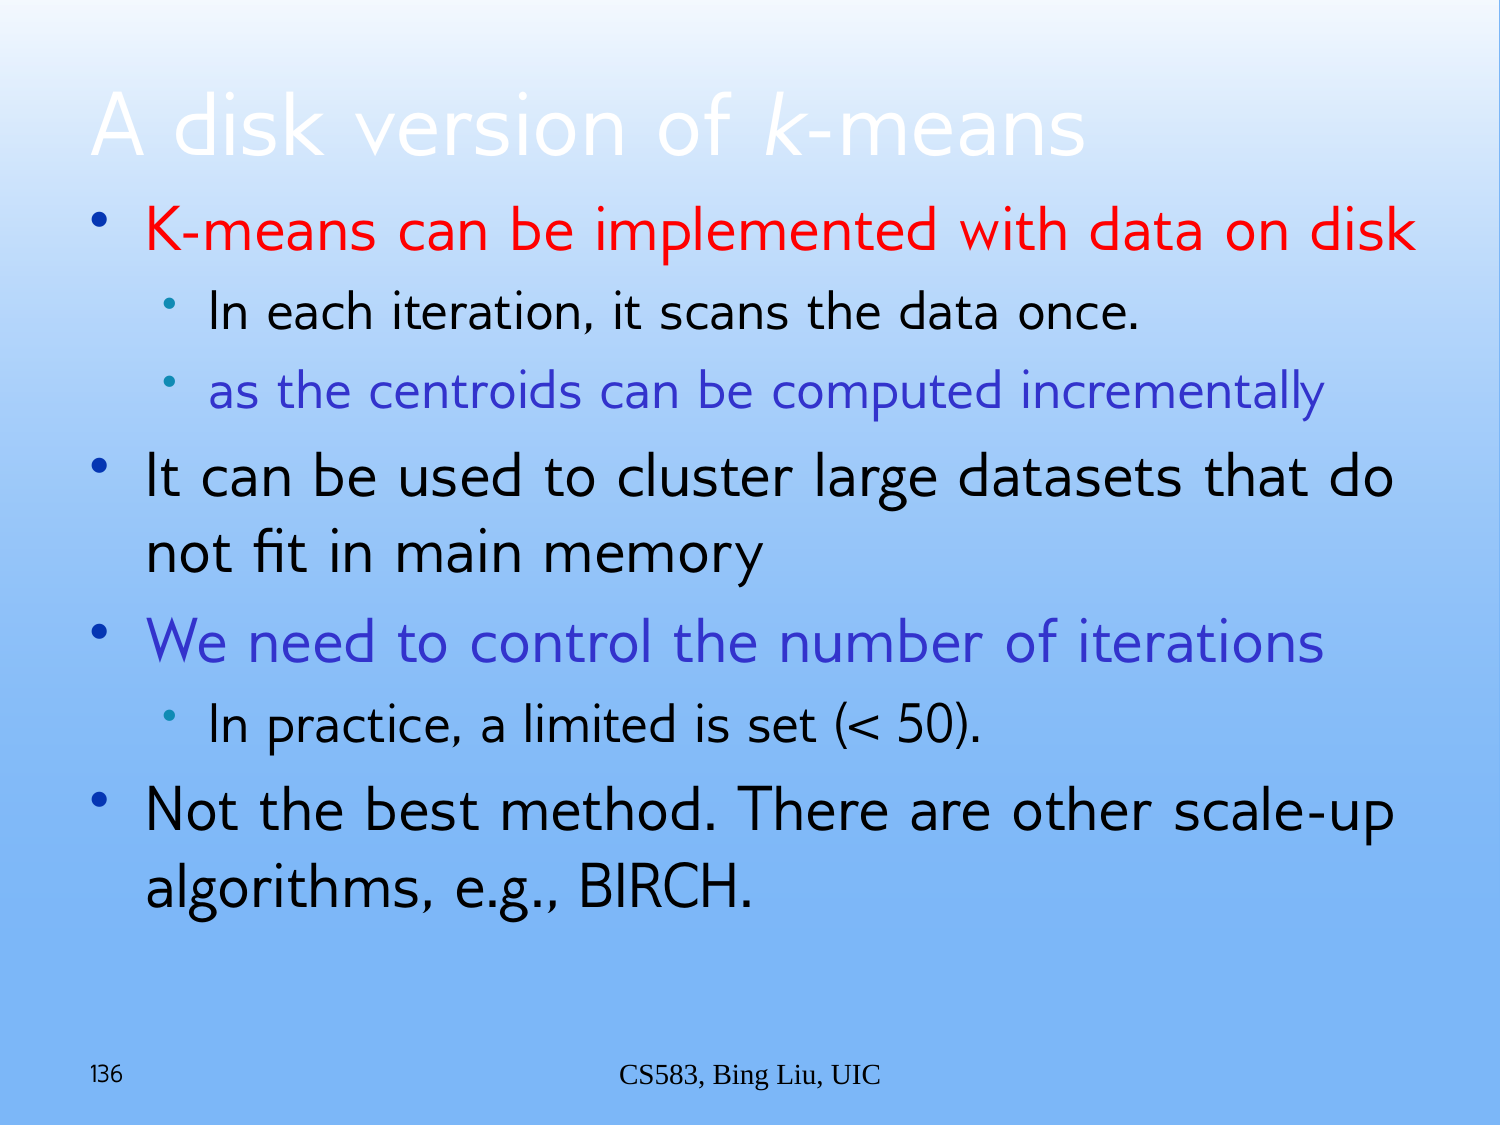

# A disk version of k-means
K-means can be implemented with data on disk
In each iteration, it scans the data once.
as the centroids can be computed incrementally
It can be used to cluster large datasets that do not fit in main memory
We need to control the number of iterations
In practice, a limited is set (< 50).
Not the best method. There are other scale-up algorithms, e.g., BIRCH.

136
CS583, Bing Liu, UIC